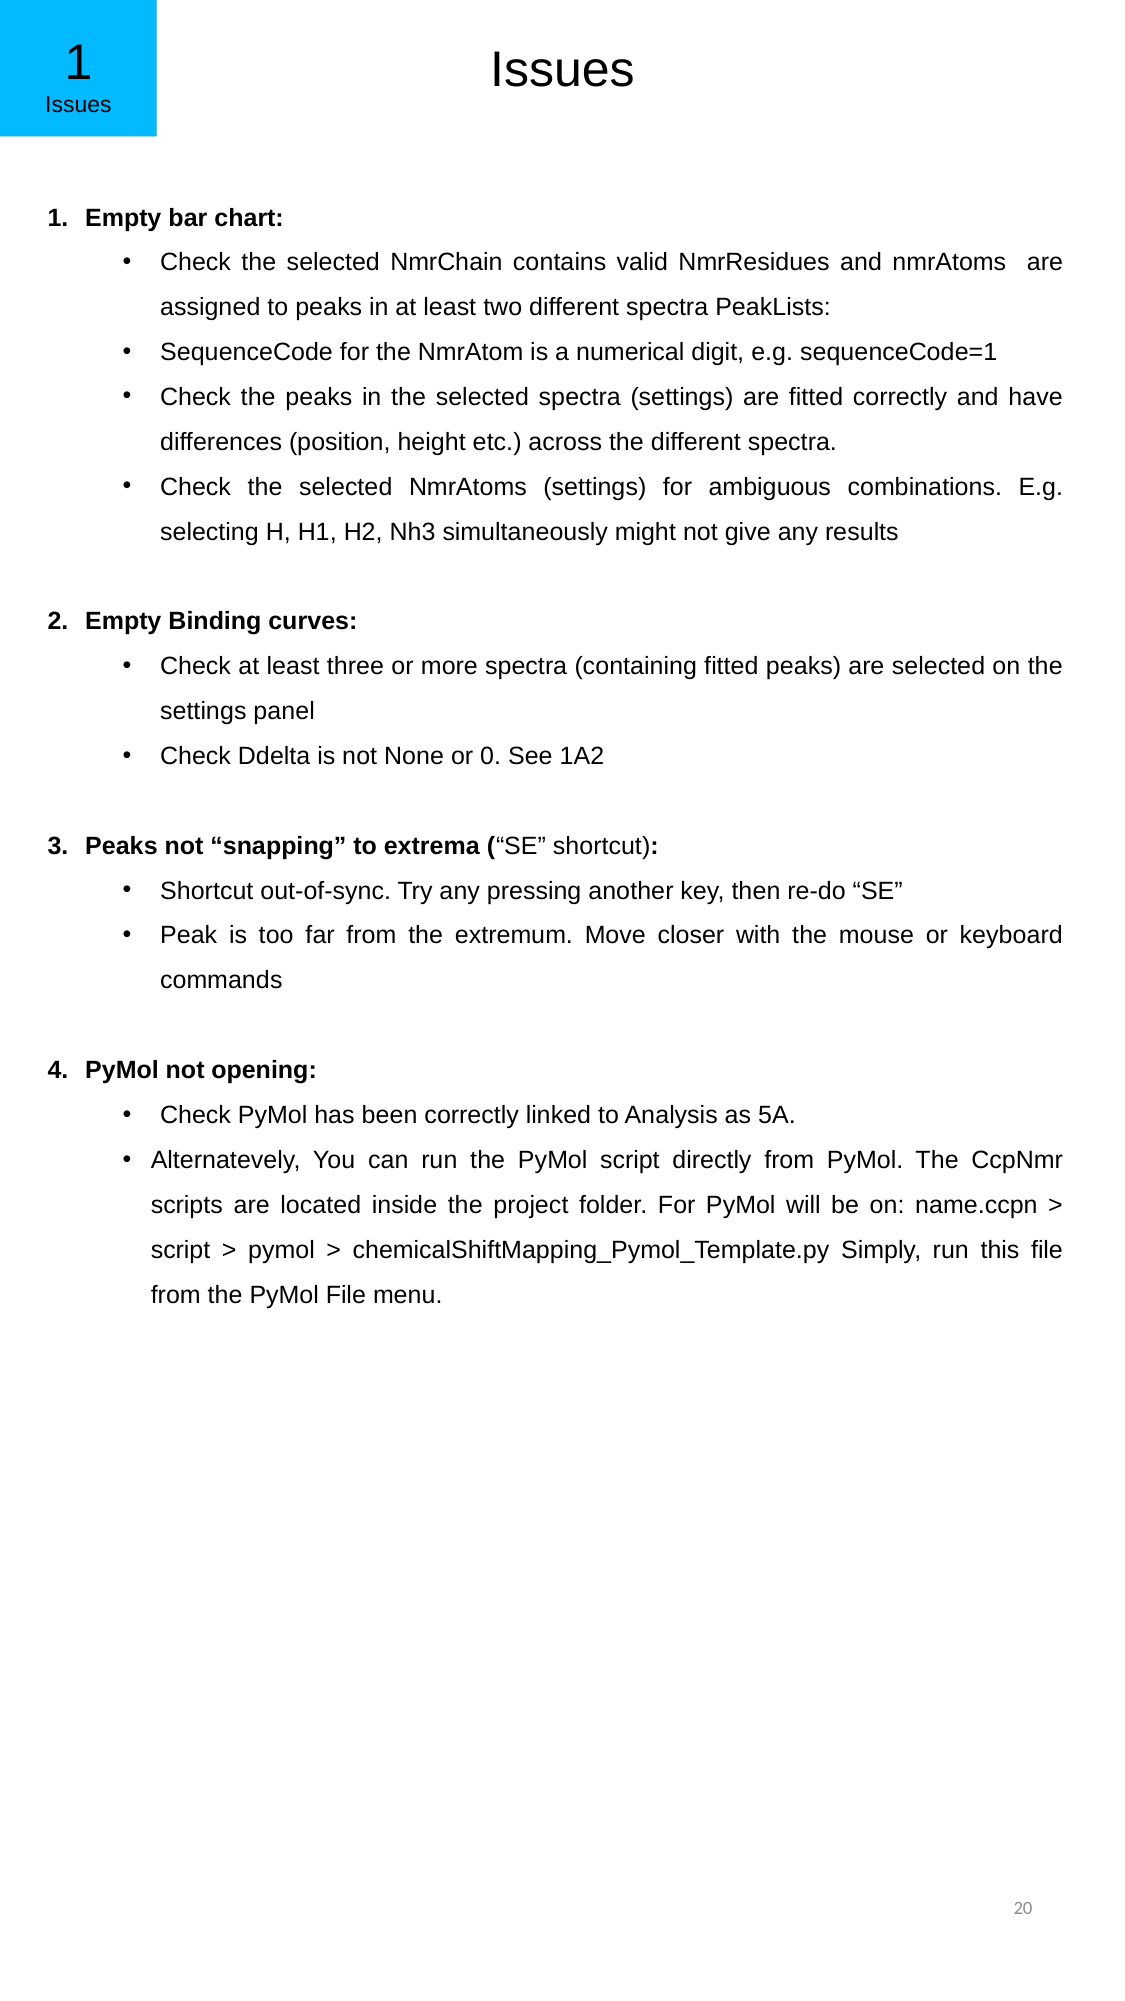

1
Issues
3
Issues
Empty bar chart:
Check the selected NmrChain contains valid NmrResidues and nmrAtoms  are assigned to peaks in at least two different spectra PeakLists:
SequenceCode for the NmrAtom is a numerical digit, e.g. sequenceCode=1
Check the peaks in the selected spectra (settings) are fitted correctly and have differences (position, height etc.) across the different spectra.
Check the selected NmrAtoms (settings) for ambiguous combinations. E.g. selecting H, H1, H2, Nh3 simultaneously might not give any results

Empty Binding curves:
Check at least three or more spectra (containing fitted peaks) are selected on the settings panel
Check Ddelta is not None or 0. See 1A2

Peaks not “snapping” to extrema (“SE” shortcut):
Shortcut out-of-sync. Try any pressing another key, then re-do “SE”
Peak is too far from the extremum. Move closer with the mouse or keyboard commands

PyMol not opening:
Check PyMol has been correctly linked to Analysis as 5A.
Alternatevely, You can run the PyMol script directly from PyMol. The CcpNmr scripts are located inside the project folder. For PyMol will be on: name.ccpn > script > pymol > chemicalShiftMapping_Pymol_Template.py Simply, run this file from the PyMol File menu.

20